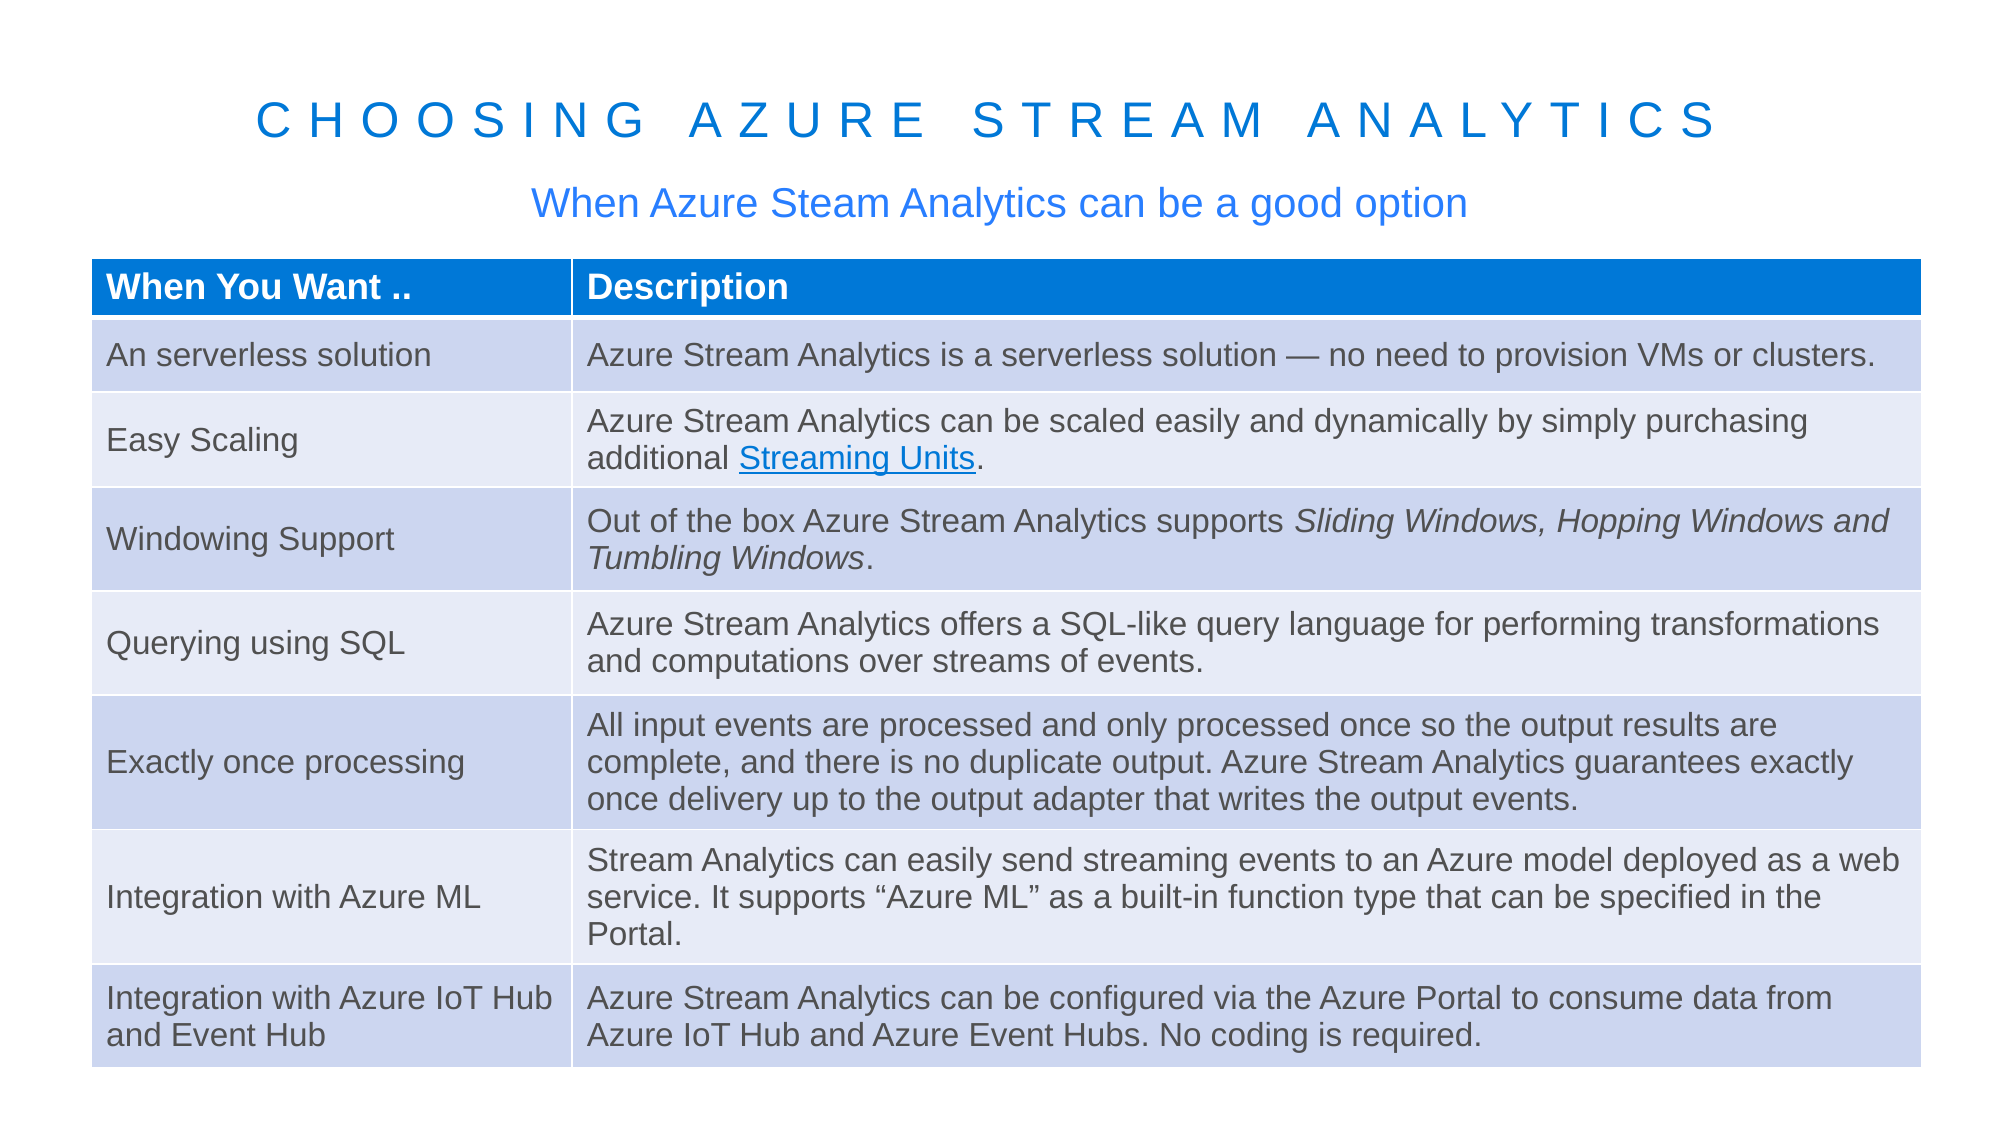

# Choosing Azure STREAM ANALYTICS
When Azure Steam Analytics can be a good option
| When You Want .. | Description |
| --- | --- |
| An serverless solution | Azure Stream Analytics is a serverless solution — no need to provision VMs or clusters. |
| Easy Scaling | Azure Stream Analytics can be scaled easily and dynamically by simply purchasing additional Streaming Units. |
| Windowing Support | Out of the box Azure Stream Analytics supports Sliding Windows, Hopping Windows and Tumbling Windows. |
| Querying using SQL | Azure Stream Analytics offers a SQL-like query language for performing transformations and computations over streams of events. |
| Exactly once processing | All input events are processed and only processed once so the output results are complete, and there is no duplicate output. Azure Stream Analytics guarantees exactly once delivery up to the output adapter that writes the output events. |
| Integration with Azure ML | Stream Analytics can easily send streaming events to an Azure model deployed as a web service. It supports “Azure ML” as a built-in function type that can be specified in the Portal. |
| Integration with Azure IoT Hub and Event Hub | Azure Stream Analytics can be configured via the Azure Portal to consume data from Azure IoT Hub and Azure Event Hubs. No coding is required. |